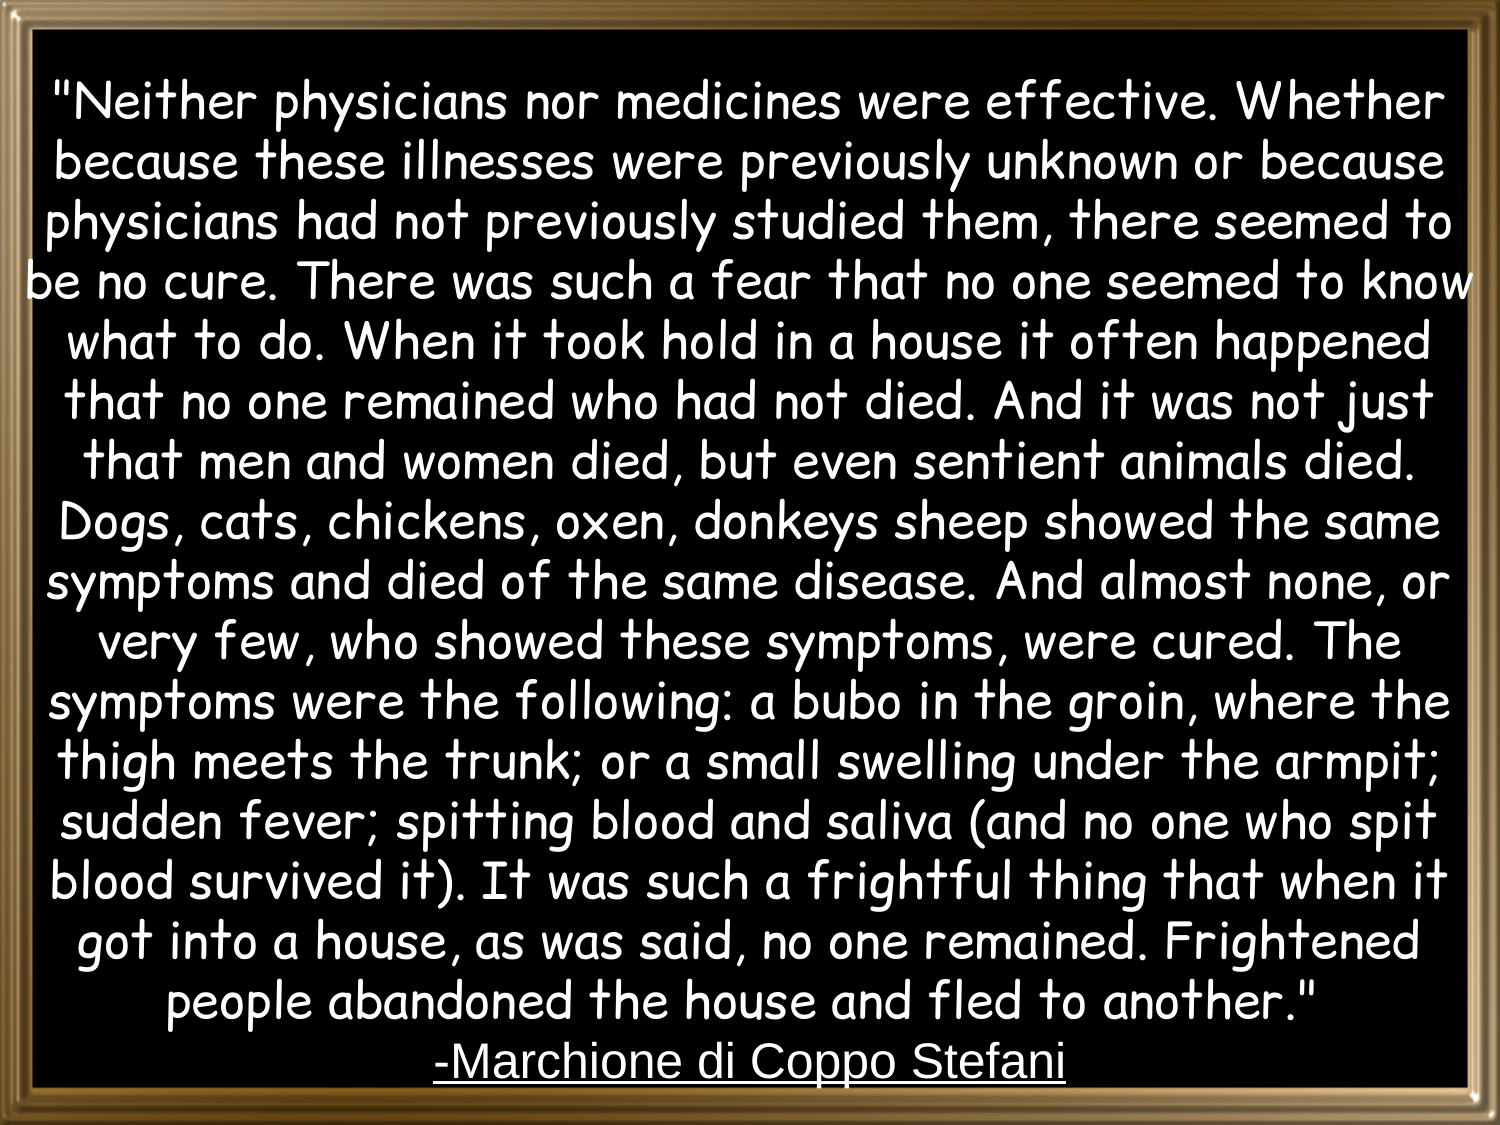

"Neither physicians nor medicines were effective. Whether because these illnesses were previously unknown or because physicians had not previously studied them, there seemed to be no cure. There was such a fear that no one seemed to know what to do. When it took hold in a house it often happened that no one remained who had not died. And it was not just that men and women died, but even sentient animals died. Dogs, cats, chickens, oxen, donkeys sheep showed the same symptoms and died of the same disease. And almost none, or very few, who showed these symptoms, were cured. The symptoms were the following: a bubo in the groin, where the thigh meets the trunk; or a small swelling under the armpit; sudden fever; spitting blood and saliva (and no one who spit blood survived it). It was such a frightful thing that when it got into a house, as was said, no one remained. Frightened people abandoned the house and fled to another."
-Marchione di Coppo Stefani